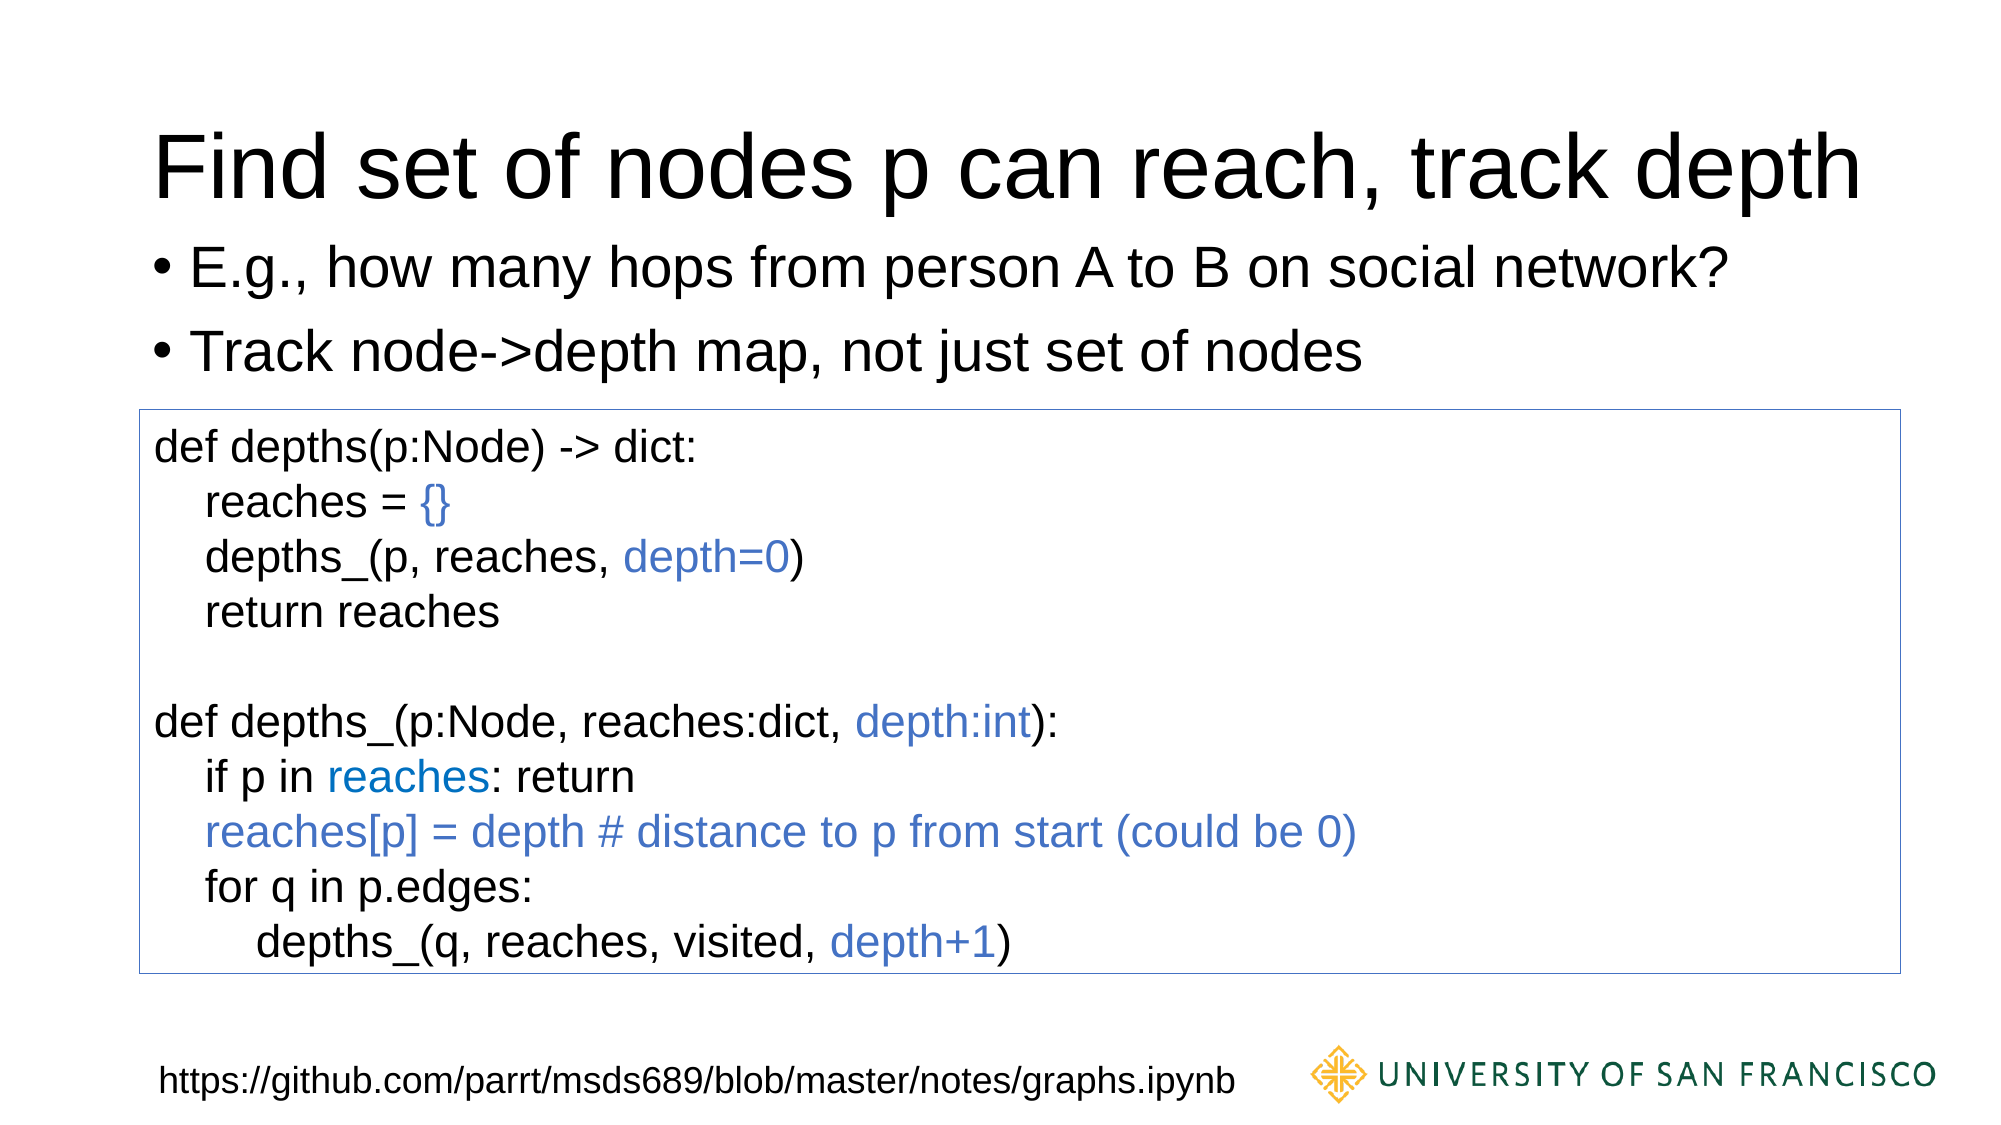

# Find set of nodes p can reach, track depth
E.g., how many hops from person A to B on social network?
Track node->depth map, not just set of nodes
def depths(p:Node) -> dict:
    reaches = {}
    depths_(p, reaches, depth=0)
    return reaches

def depths_(p:Node, reaches:dict, depth:int):
    if p in reaches: return
    reaches[p] = depth # distance to p from start (could be 0)
    for q in p.edges:
        depths_(q, reaches, visited, depth+1)
https://github.com/parrt/msds689/blob/master/notes/graphs.ipynb